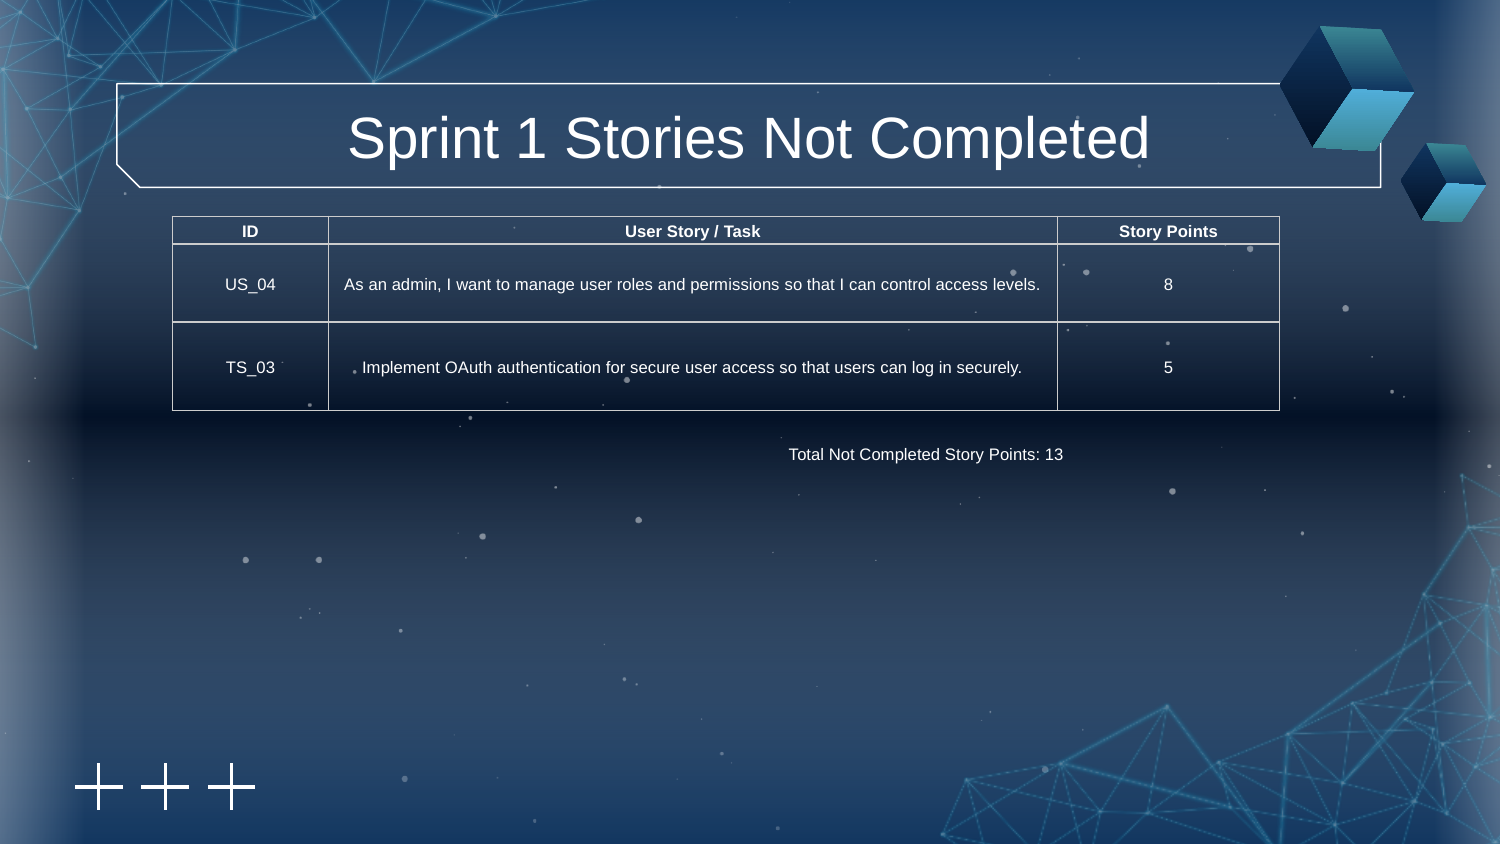

# Sprint 1 Stories Not Completed

| ID | User Story / Task | Story Points |
| --- | --- | --- |
| US\_04 | As an admin, I want to manage user roles and permissions so that I can control access levels. | 8 |
| TS\_03 | Implement OAuth authentication for secure user access so that users can log in securely. | 5 |
Total Not Completed Story Points: 13